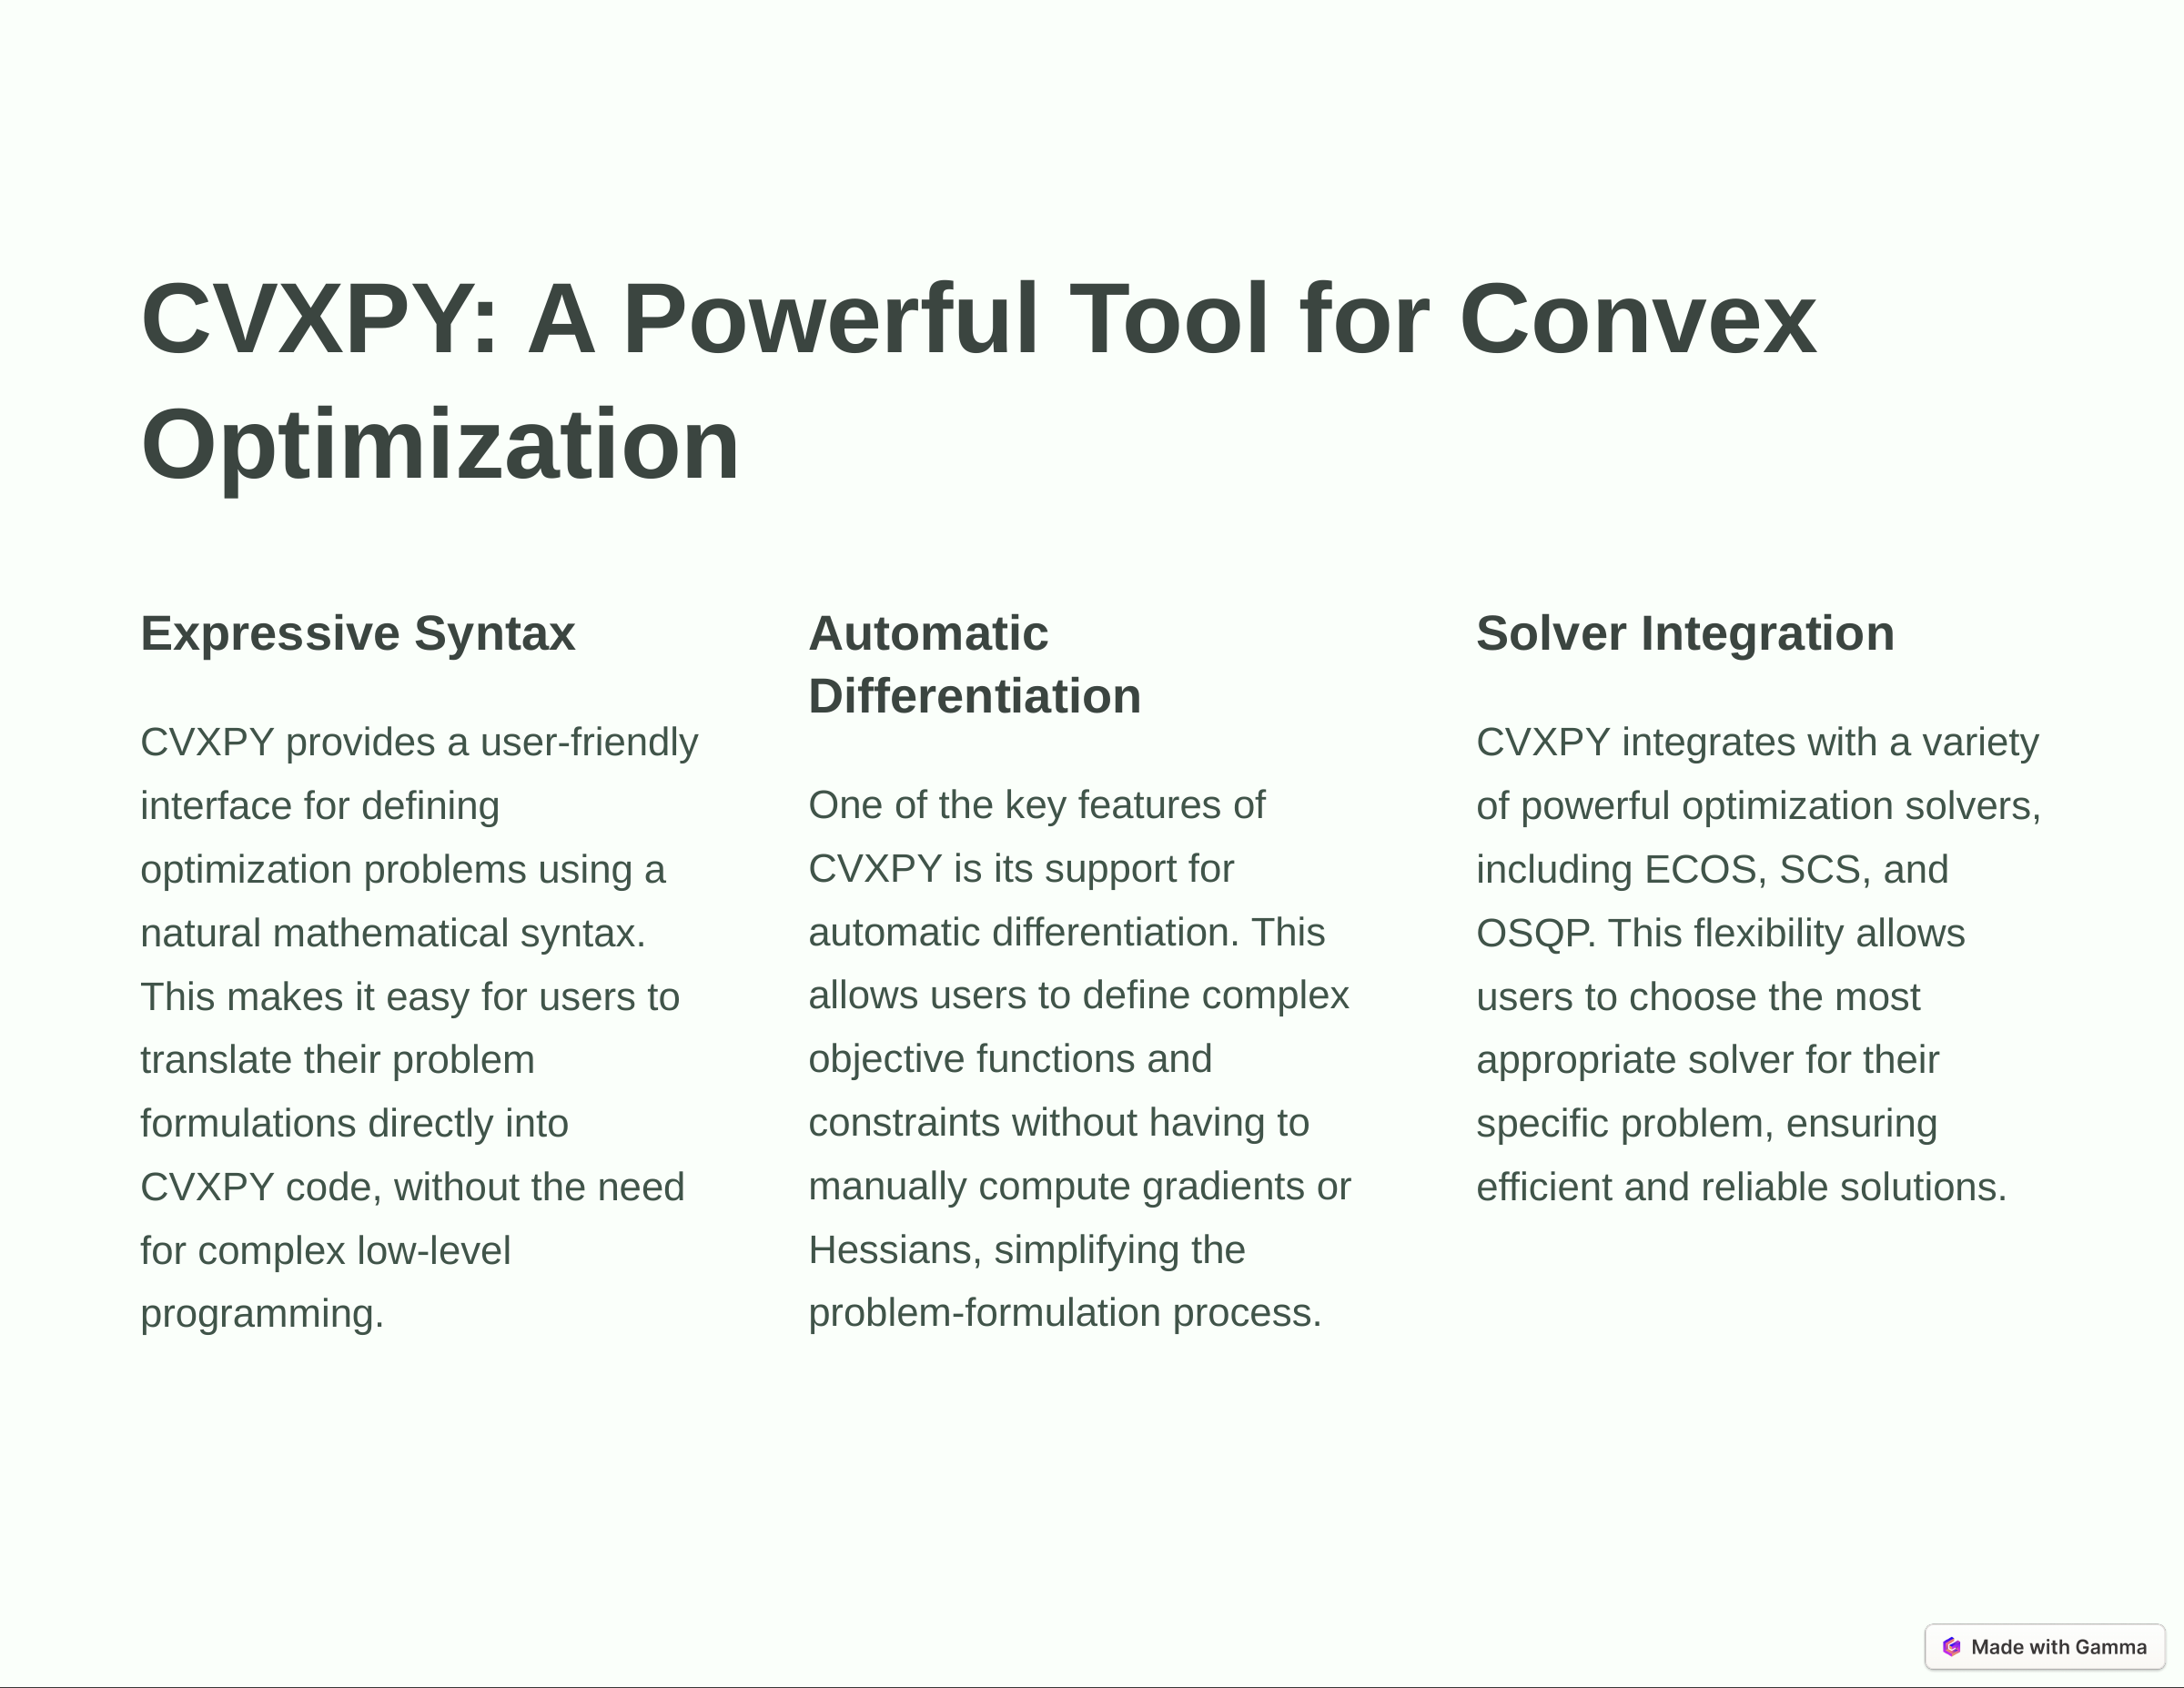

CVXPY: A Powerful Tool for Convex Optimization
Expressive Syntax
Automatic Differentiation
Solver Integration
CVXPY provides a user-friendly interface for defining optimization problems using a natural mathematical syntax. This makes it easy for users to translate their problem formulations directly into CVXPY code, without the need for complex low-level programming.
CVXPY integrates with a variety of powerful optimization solvers, including ECOS, SCS, and OSQP. This flexibility allows users to choose the most appropriate solver for their specific problem, ensuring efficient and reliable solutions.
One of the key features of CVXPY is its support for automatic differentiation. This allows users to define complex objective functions and constraints without having to manually compute gradients or Hessians, simplifying the problem-formulation process.